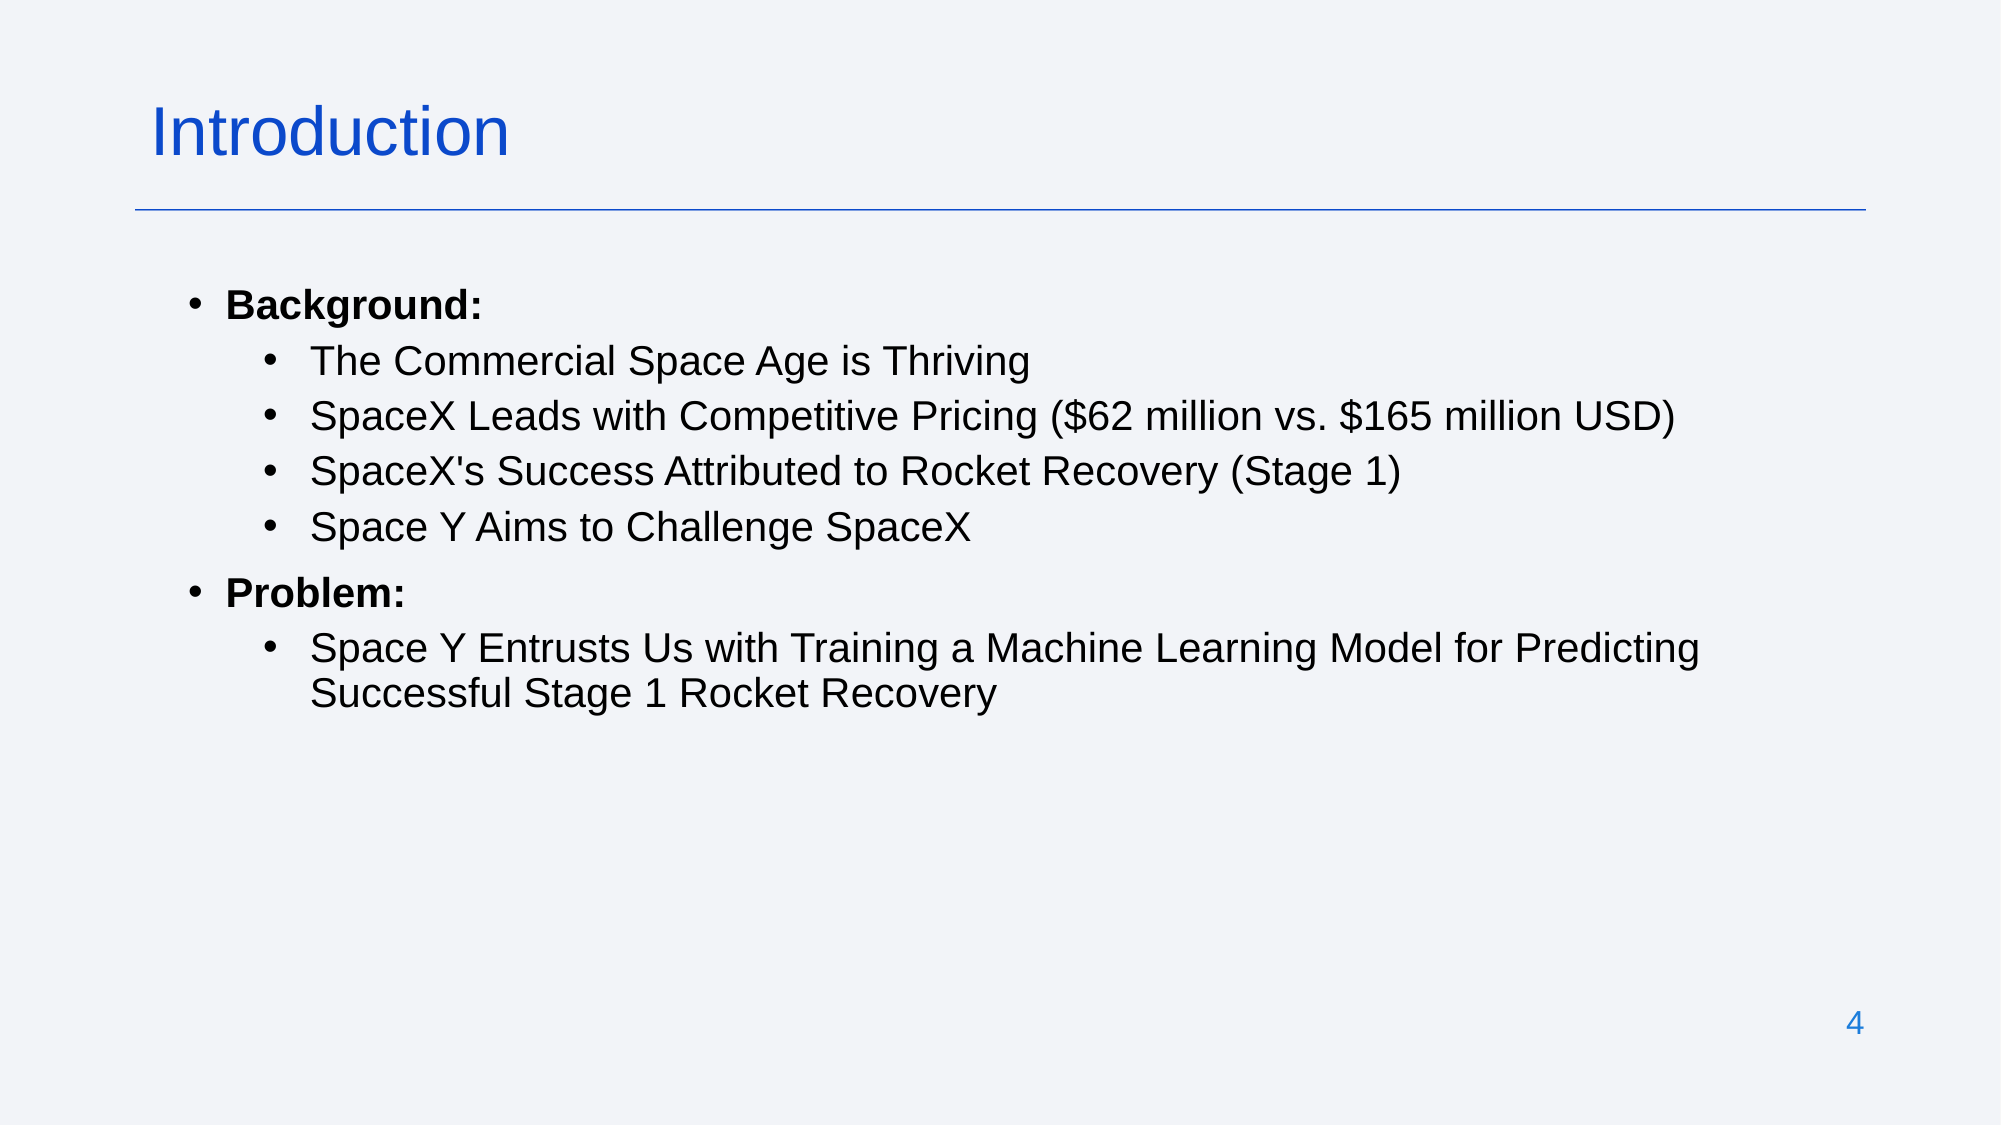

Introduction
Background:
The Commercial Space Age is Thriving
SpaceX Leads with Competitive Pricing ($62 million vs. $165 million USD)
SpaceX's Success Attributed to Rocket Recovery (Stage 1)
Space Y Aims to Challenge SpaceX
Problem:
Space Y Entrusts Us with Training a Machine Learning Model for Predicting Successful Stage 1 Rocket Recovery
4